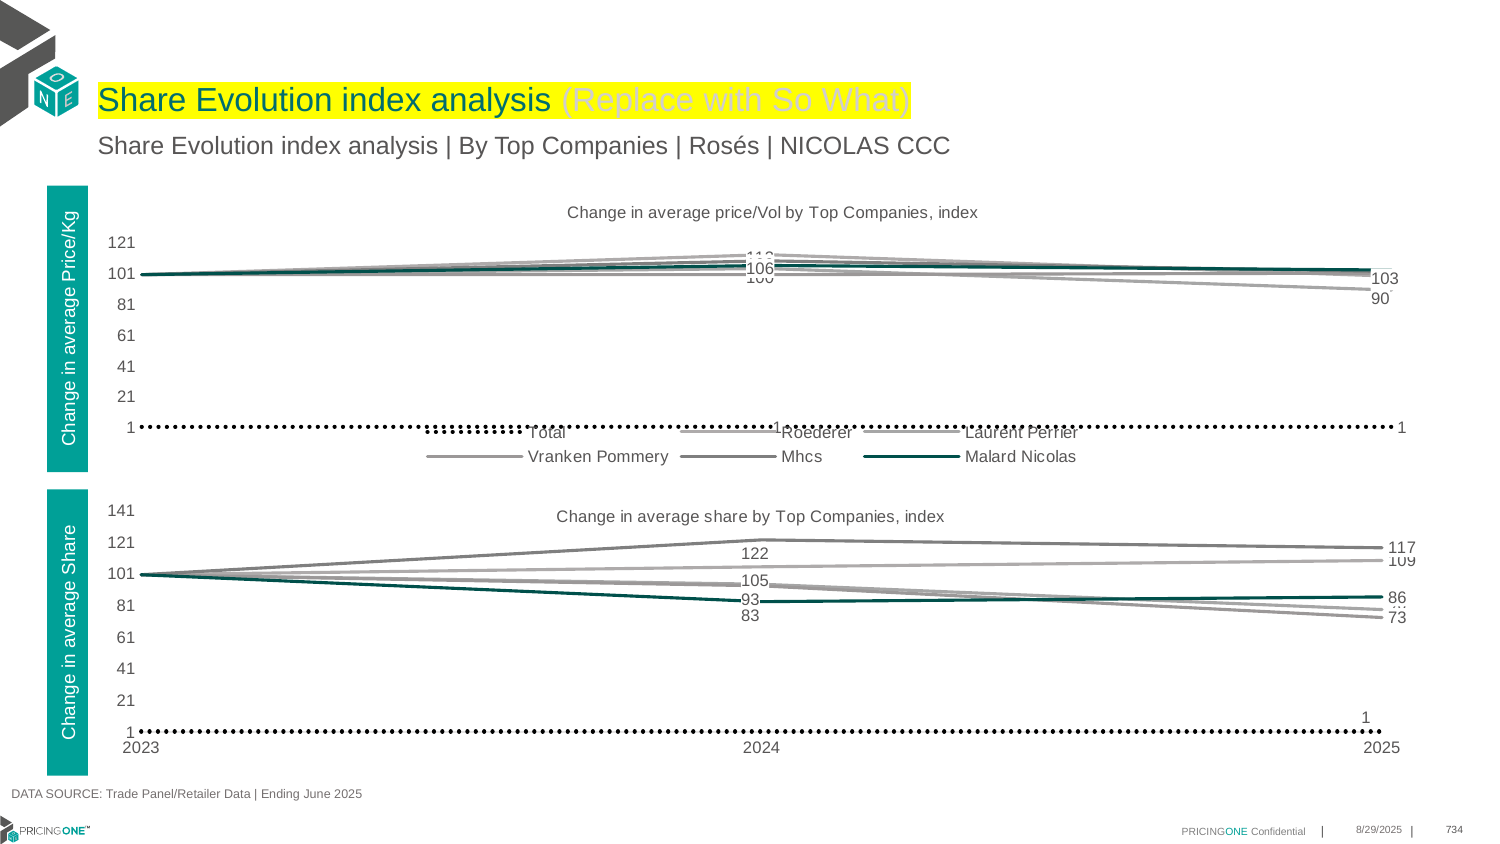

# Share Evolution index analysis (Replace with So What)
Share Evolution index analysis | By Top Companies | Rosés | NICOLAS CCC

### Chart: Change in average price/Vol by Top Companies, index

| Category | Total | Roederer | Laurent Perrier | Vranken Pommery | Mhcs | Malard Nicolas |
|---|---|---|---|---|---|---|
| 2023 | 1.0 | 100.0 | 100.0 | 100.0 | 100.0 | 100.0 |
| 2024 | 1.1360363609147384 | 113.0 | 104.0 | 100.0 | 109.0 | 106.0 |
| 2025 | 1.0380265494553347 | 99.0 | 90.0 | 101.0 | 102.0 | 103.0 |
Change in average Price/Kg

### Chart: Change in average share by Top Companies, index

| Category | Total | Roederer | Laurent Perrier | Vranken Pommery | Mhcs | Malard Nicolas |
|---|---|---|---|---|---|---|
| 2023 | 1.0 | 100.0 | 100.0 | 100.0 | 100.0 | 100.0 |
| 2024 | 1.0 | 105.0 | 94.0 | 93.0 | 122.0 | 83.0 |
| 2025 | 1.0 | 109.0 | 78.0 | 73.0 | 117.0 | 86.0 |
Change in average Share
DATA SOURCE: Trade Panel/Retailer Data | Ending June 2025

8/29/2025
734